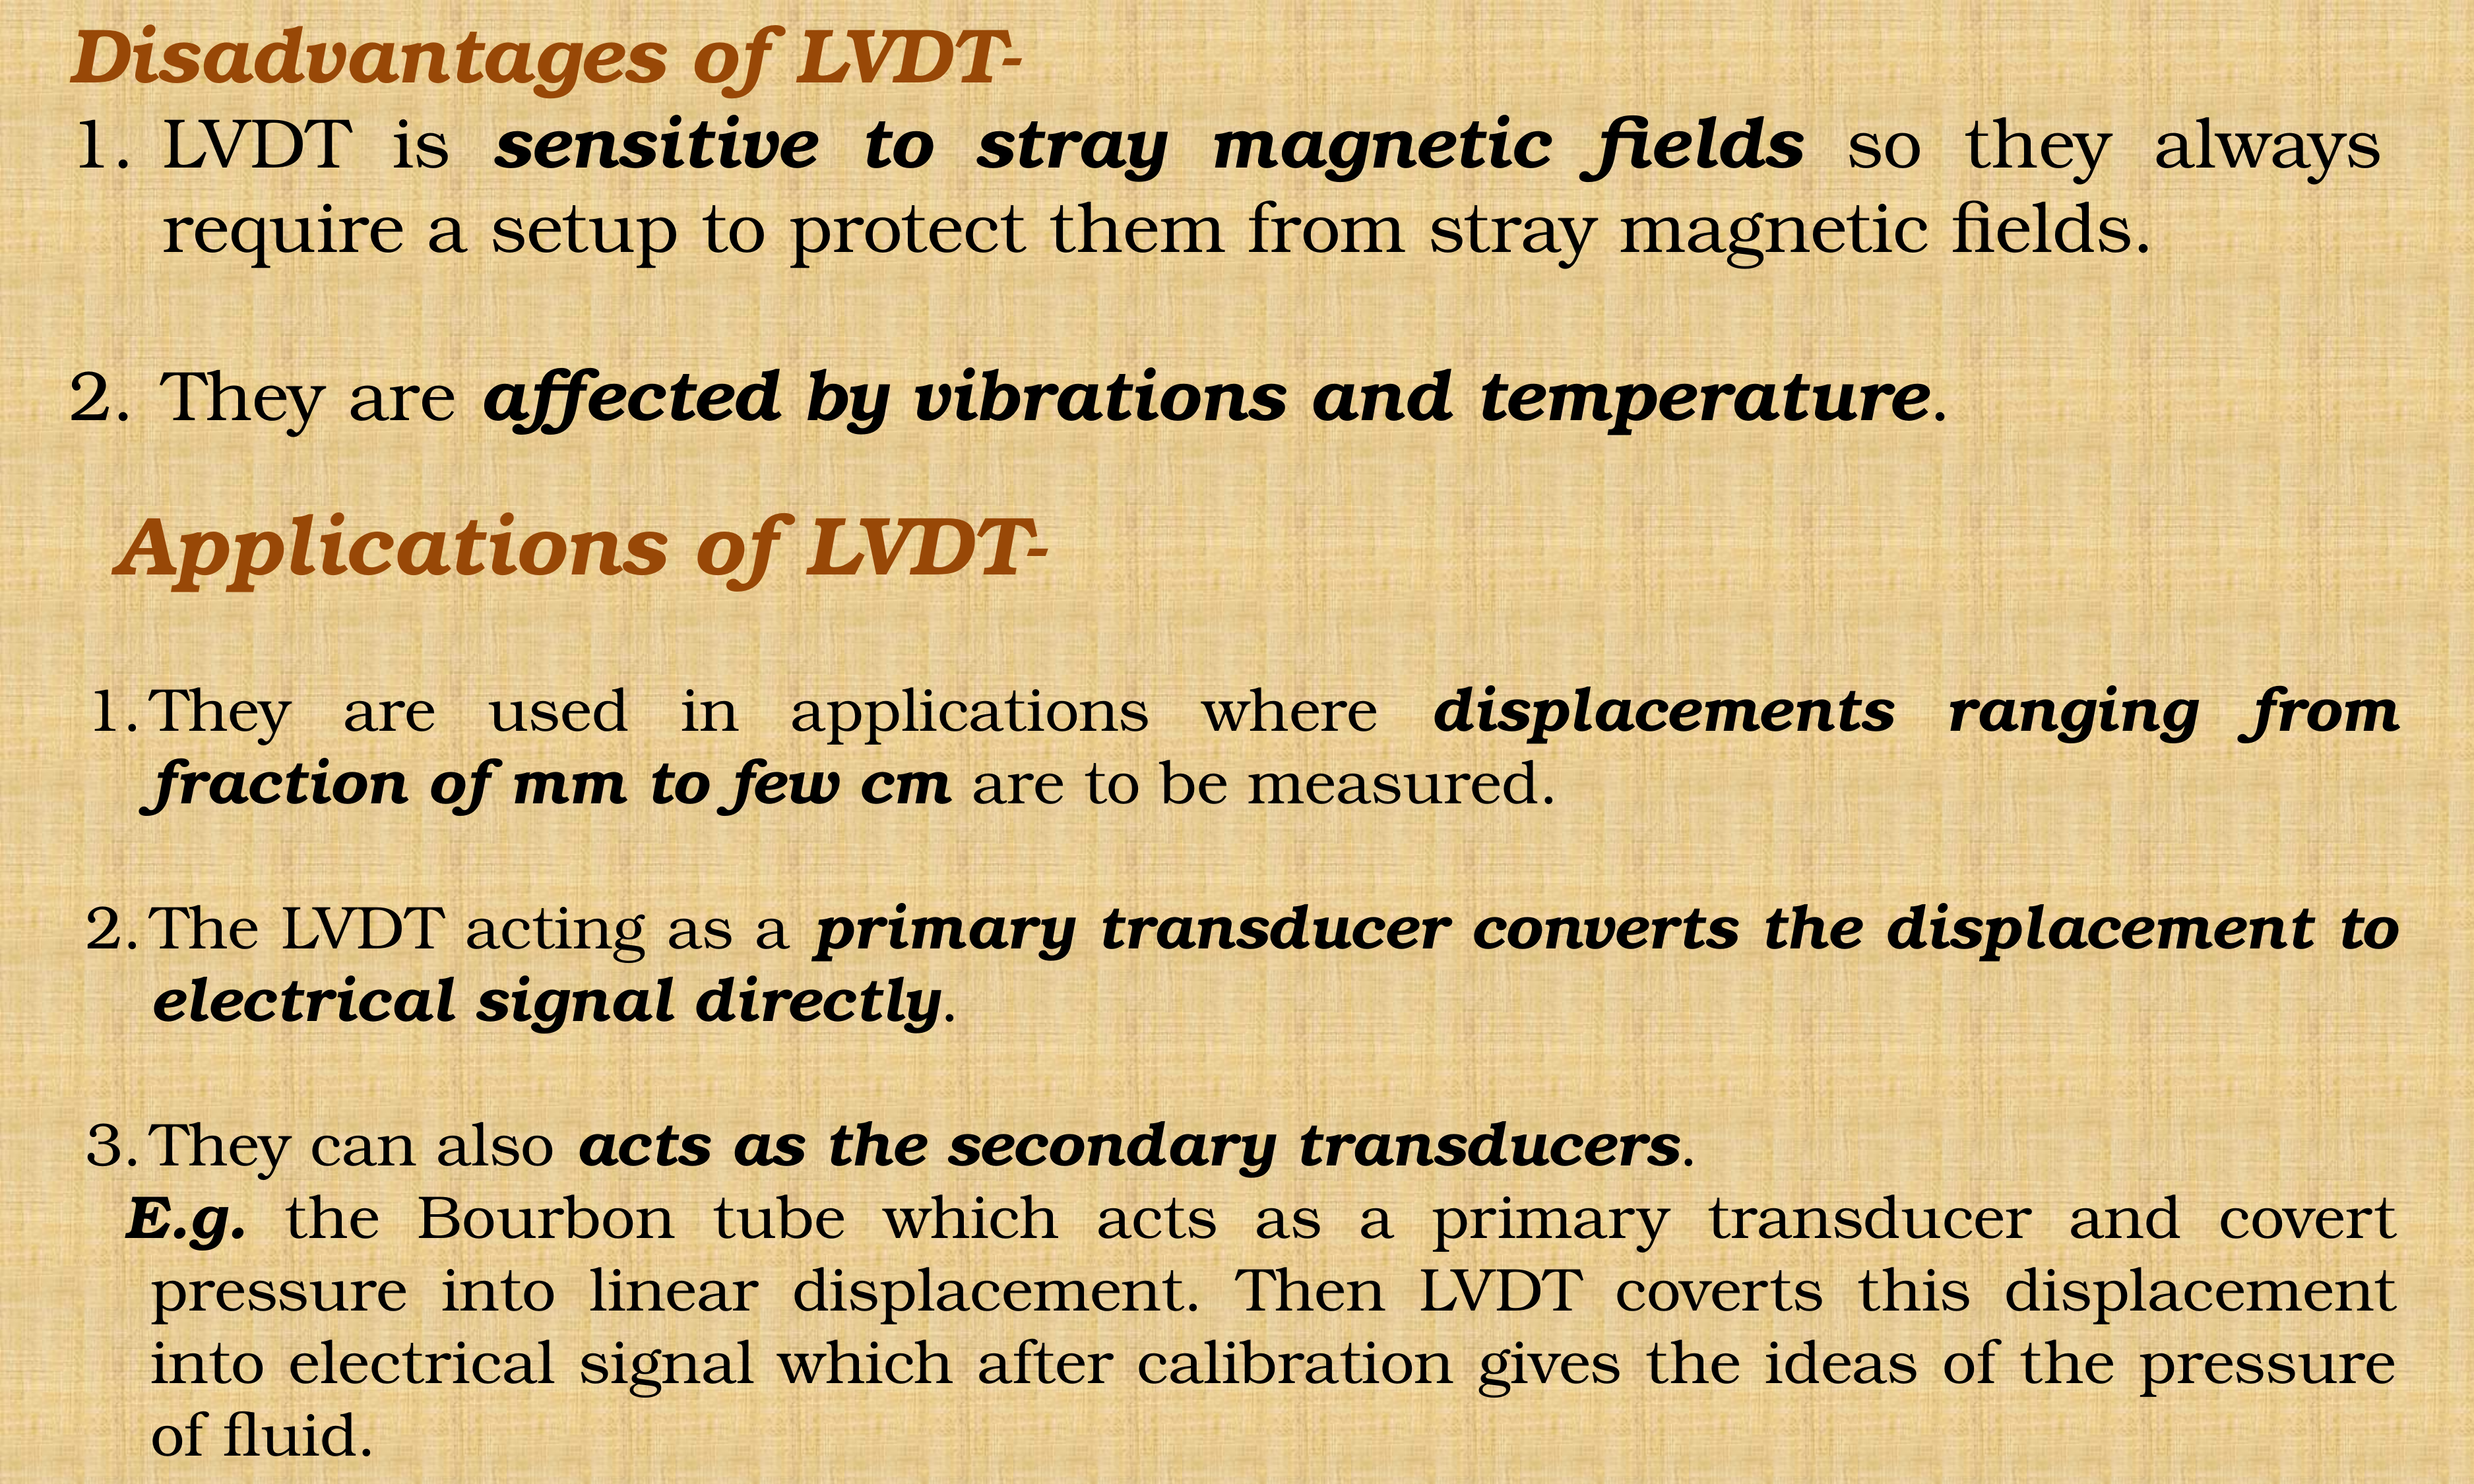

Disadvantages of LVDT-
LVDT is sensitive to stray magnetic fields so they always require a setup to protect them from stray magnetic fields.

They are affected by vibrations and temperature.
 Applications of LVDT-

They are used in applications where displacements ranging from fraction of mm to few cm are to be measured.

The LVDT acting as a primary transducer converts the displacement to electrical signal directly.

They can also acts as the secondary transducers.
 E.g. the Bourbon tube which acts as a primary transducer and covert pressure into linear displacement. Then LVDT coverts this displacement into electrical signal which after calibration gives the ideas of the pressure of fluid.